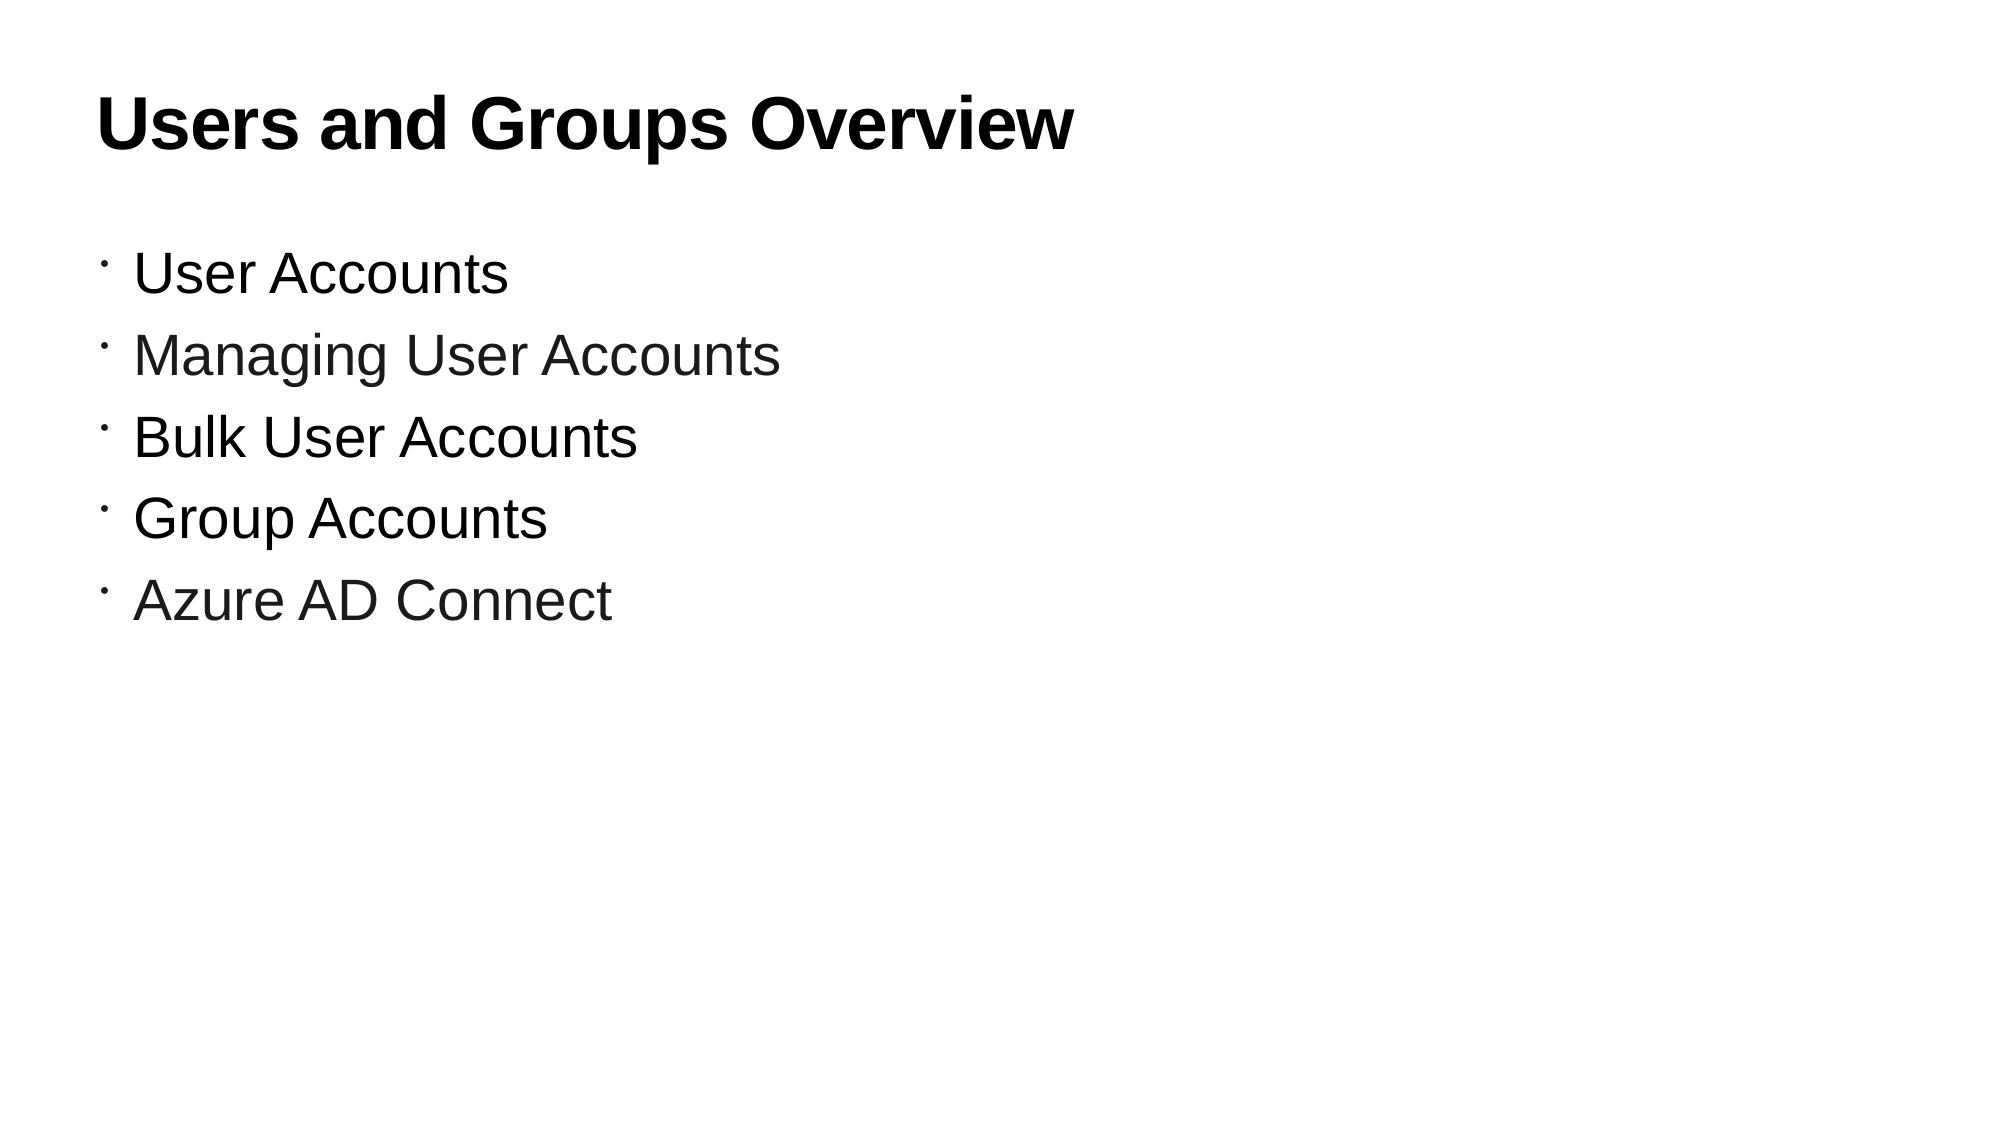

# Users and Groups Overview
User Accounts
Managing User Accounts
Bulk User Accounts
Group Accounts
Azure AD Connect